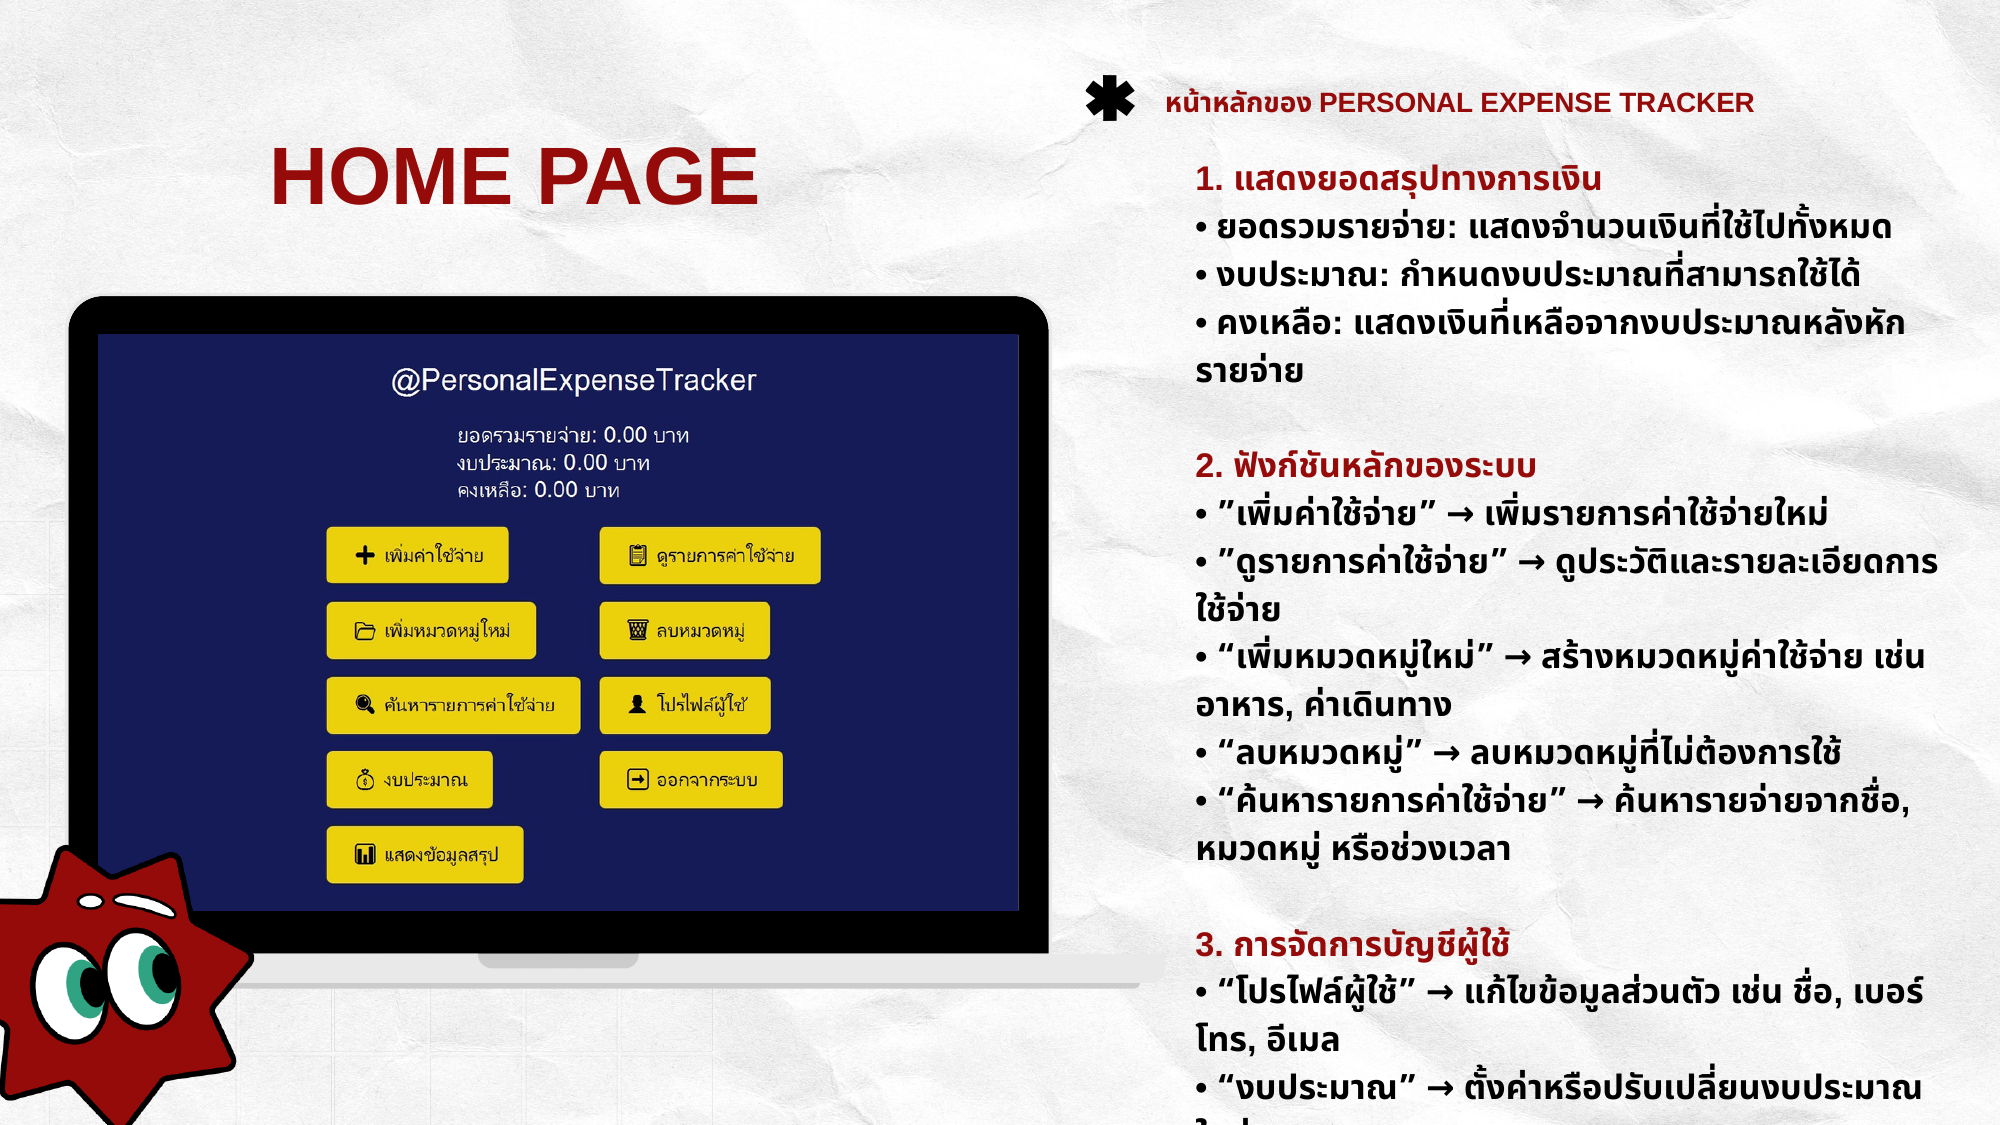

หน้าหลักของ PERSONAL EXPENSE TRACKER

HOME PAGE
1. แสดงยอดสรุปทางการเงิน
• ยอดรวมรายจ่าย: แสดงจำนวนเงินที่ใช้ไปทั้งหมด
• งบประมาณ: กำหนดงบประมาณที่สามารถใช้ได้
• คงเหลือ: แสดงเงินที่เหลือจากงบประมาณหลังหักรายจ่าย

2. ฟังก์ชันหลักของระบบ
• ”เพิ่มค่าใช้จ่าย” → เพิ่มรายการค่าใช้จ่ายใหม่
• ”ดูรายการค่าใช้จ่าย” → ดูประวัติและรายละเอียดการใช้จ่าย
• “เพิ่มหมวดหมู่ใหม่” → สร้างหมวดหมู่ค่าใช้จ่าย เช่น อาหาร, ค่าเดินทาง
• “ลบหมวดหมู่” → ลบหมวดหมู่ที่ไม่ต้องการใช้
• “ค้นหารายการค่าใช้จ่าย” → ค้นหารายจ่ายจากชื่อ, หมวดหมู่ หรือช่วงเวลา

3. การจัดการบัญชีผู้ใช้
• “โปรไฟล์ผู้ใช้” → แก้ไขข้อมูลส่วนตัว เช่น ชื่อ, เบอร์โทร, อีเมล
• “งบประมาณ” → ตั้งค่าหรือปรับเปลี่ยนงบประมาณใหม่
• “ออกจากระบบ” → ออกจากบัญชีปัจจุบัน

4. แสดงข้อมูลสรุป
• แสดงกราฟหรือสถิติเพื่อวิเคราะห์การใช้จ่าย